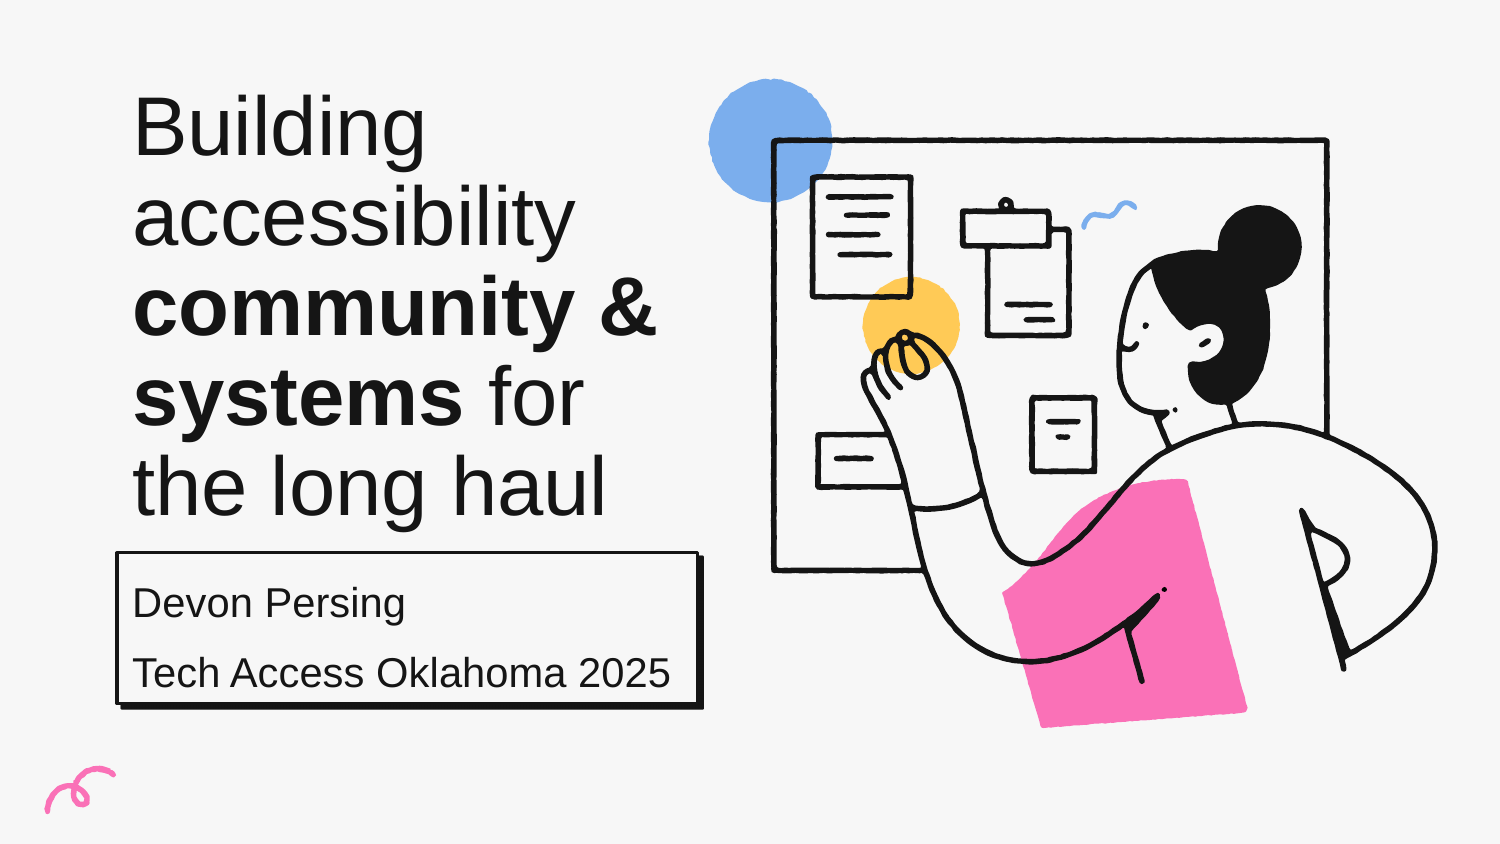

# Building accessibility community & systems for the long haul
Devon Persing
Tech Access Oklahoma 2025